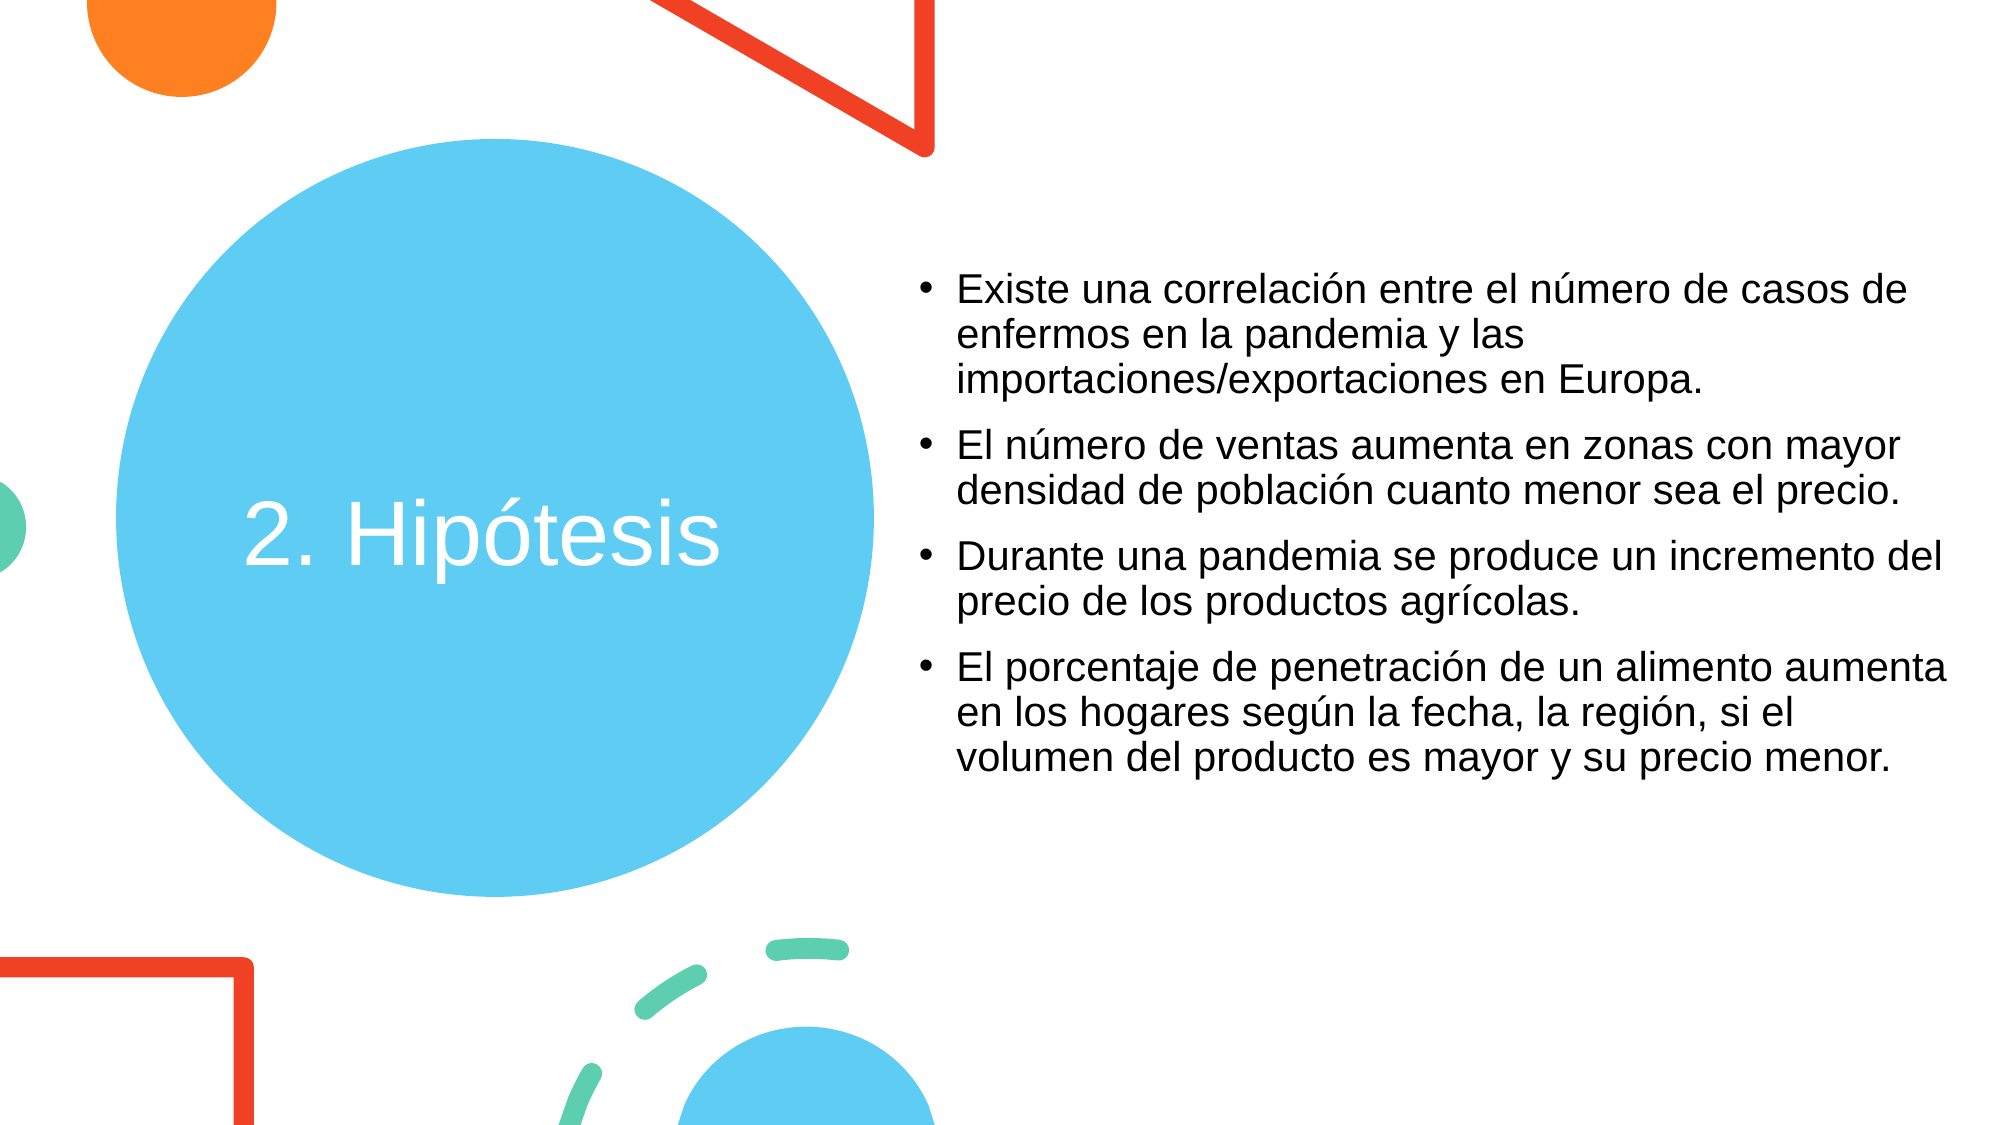

# 2. Hipótesis
Existe una correlación entre el número de casos de enfermos en la pandemia y las importaciones/exportaciones en Europa.
El número de ventas aumenta en zonas con mayor densidad de población cuanto menor sea el precio.
Durante una pandemia se produce un incremento del precio de los productos agrícolas.
El porcentaje de penetración de un alimento aumenta en los hogares según la fecha, la región, si el volumen del producto es mayor y su precio menor.

4